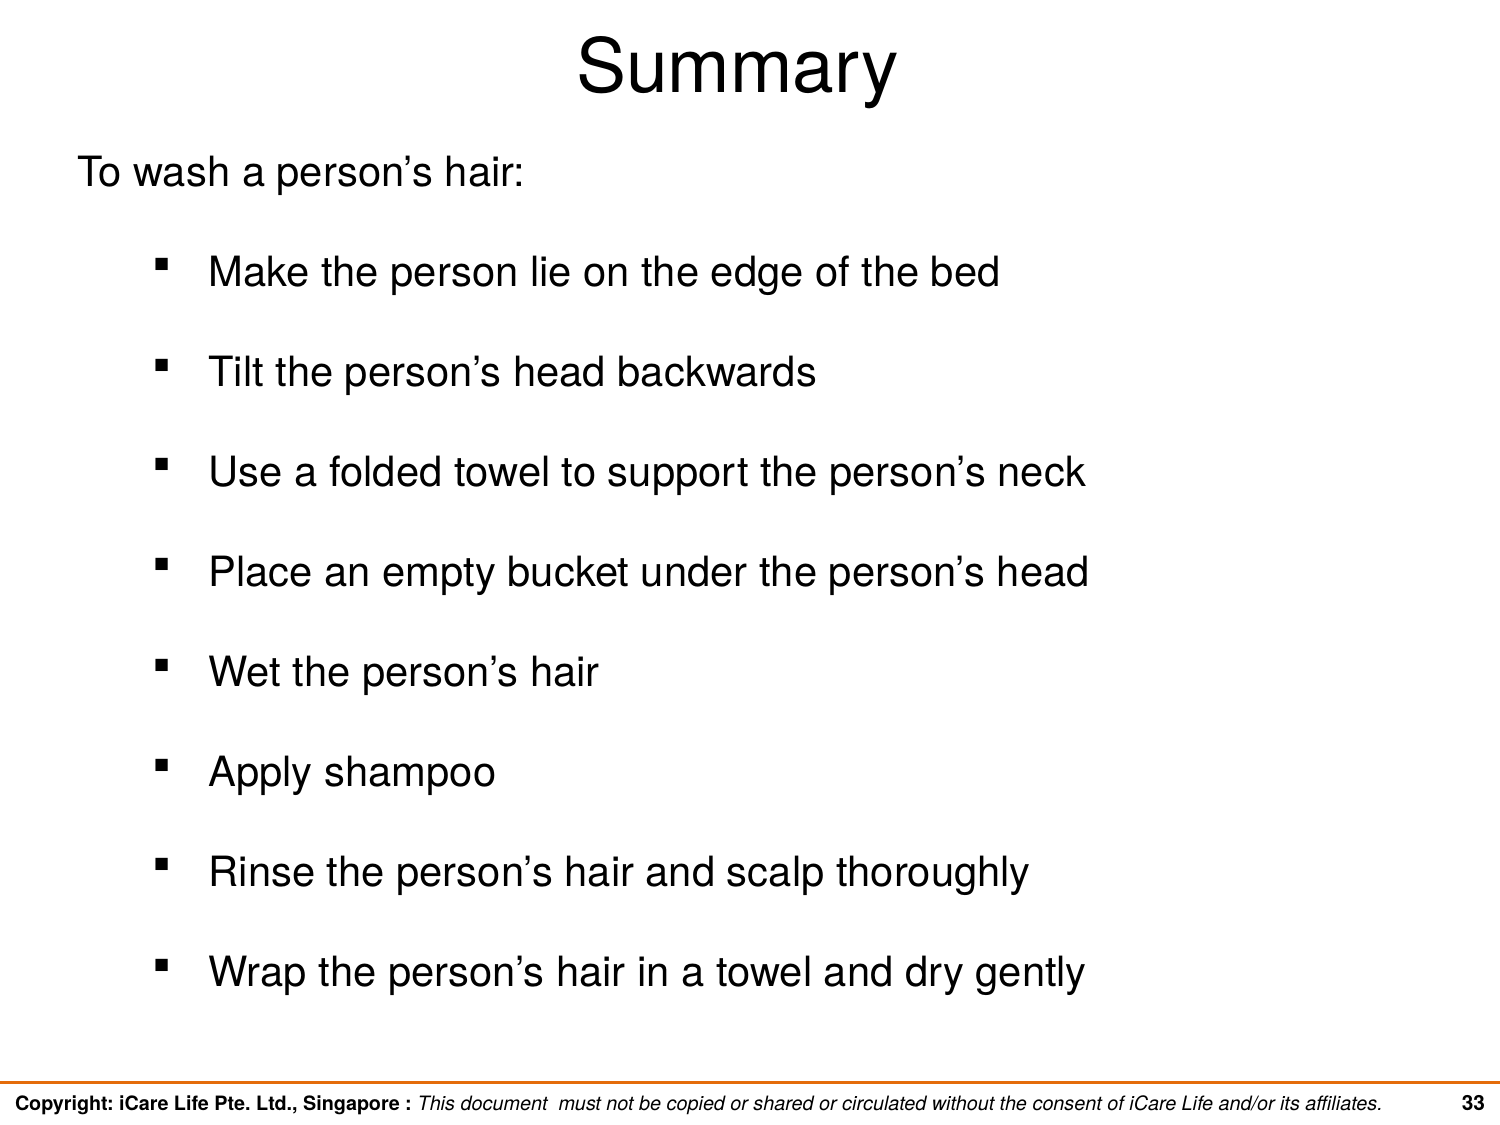

# Summary
To wash a person’s hair:
Make the person lie on the edge of the bed
Tilt the person’s head backwards
Use a folded towel to support the person’s neck
Place an empty bucket under the person’s head
Wet the person’s hair
Apply shampoo
Rinse the person’s hair and scalp thoroughly
Wrap the person’s hair in a towel and dry gently

33